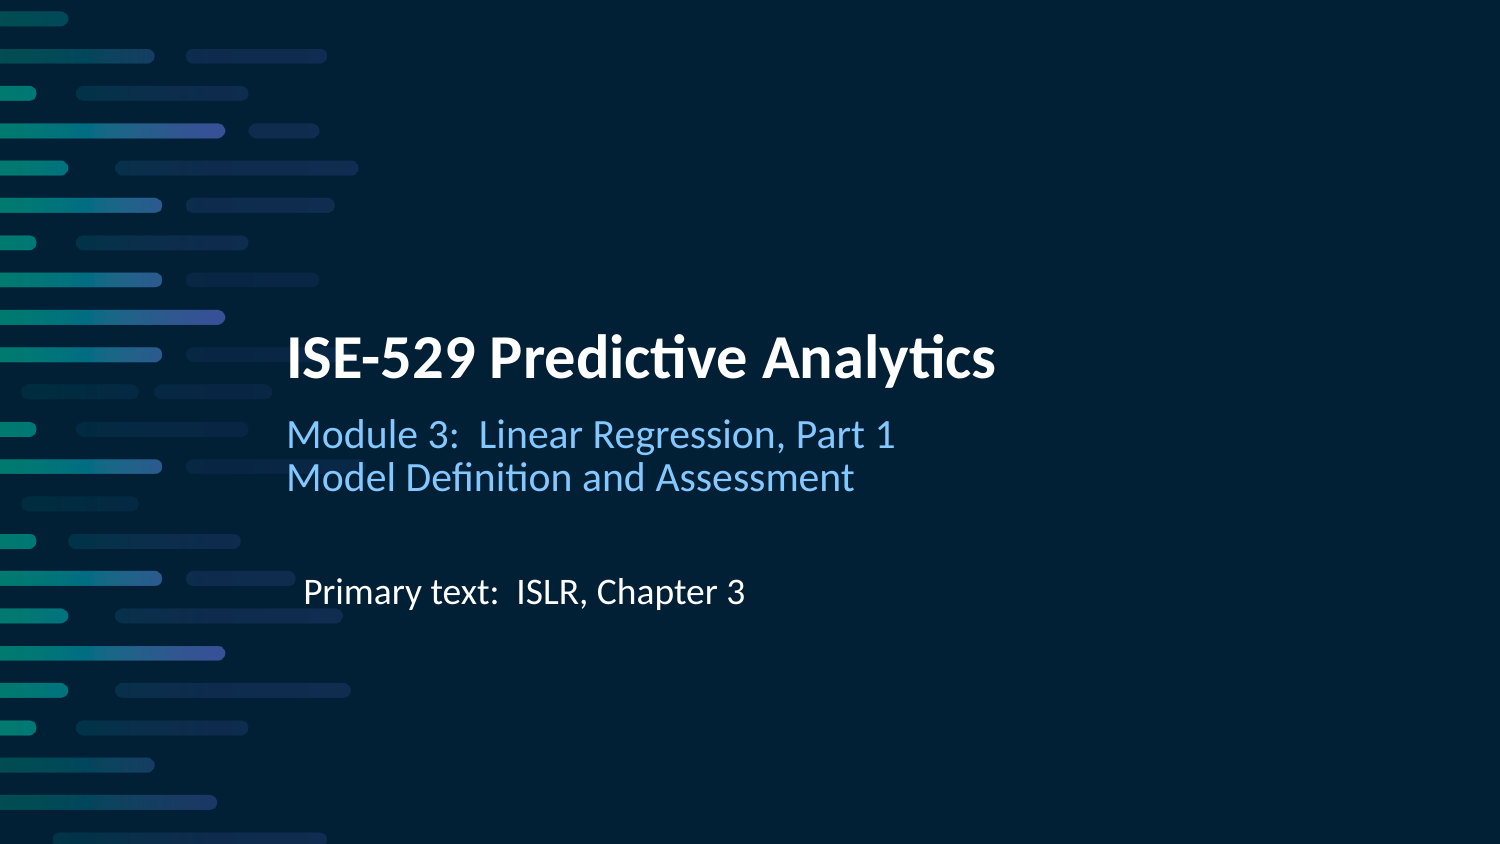

ISE-529 Predictive Analytics
Module 3:  Linear Regression, Part 1
Model Definition and Assessment
Primary text:  ISLR, Chapter 3